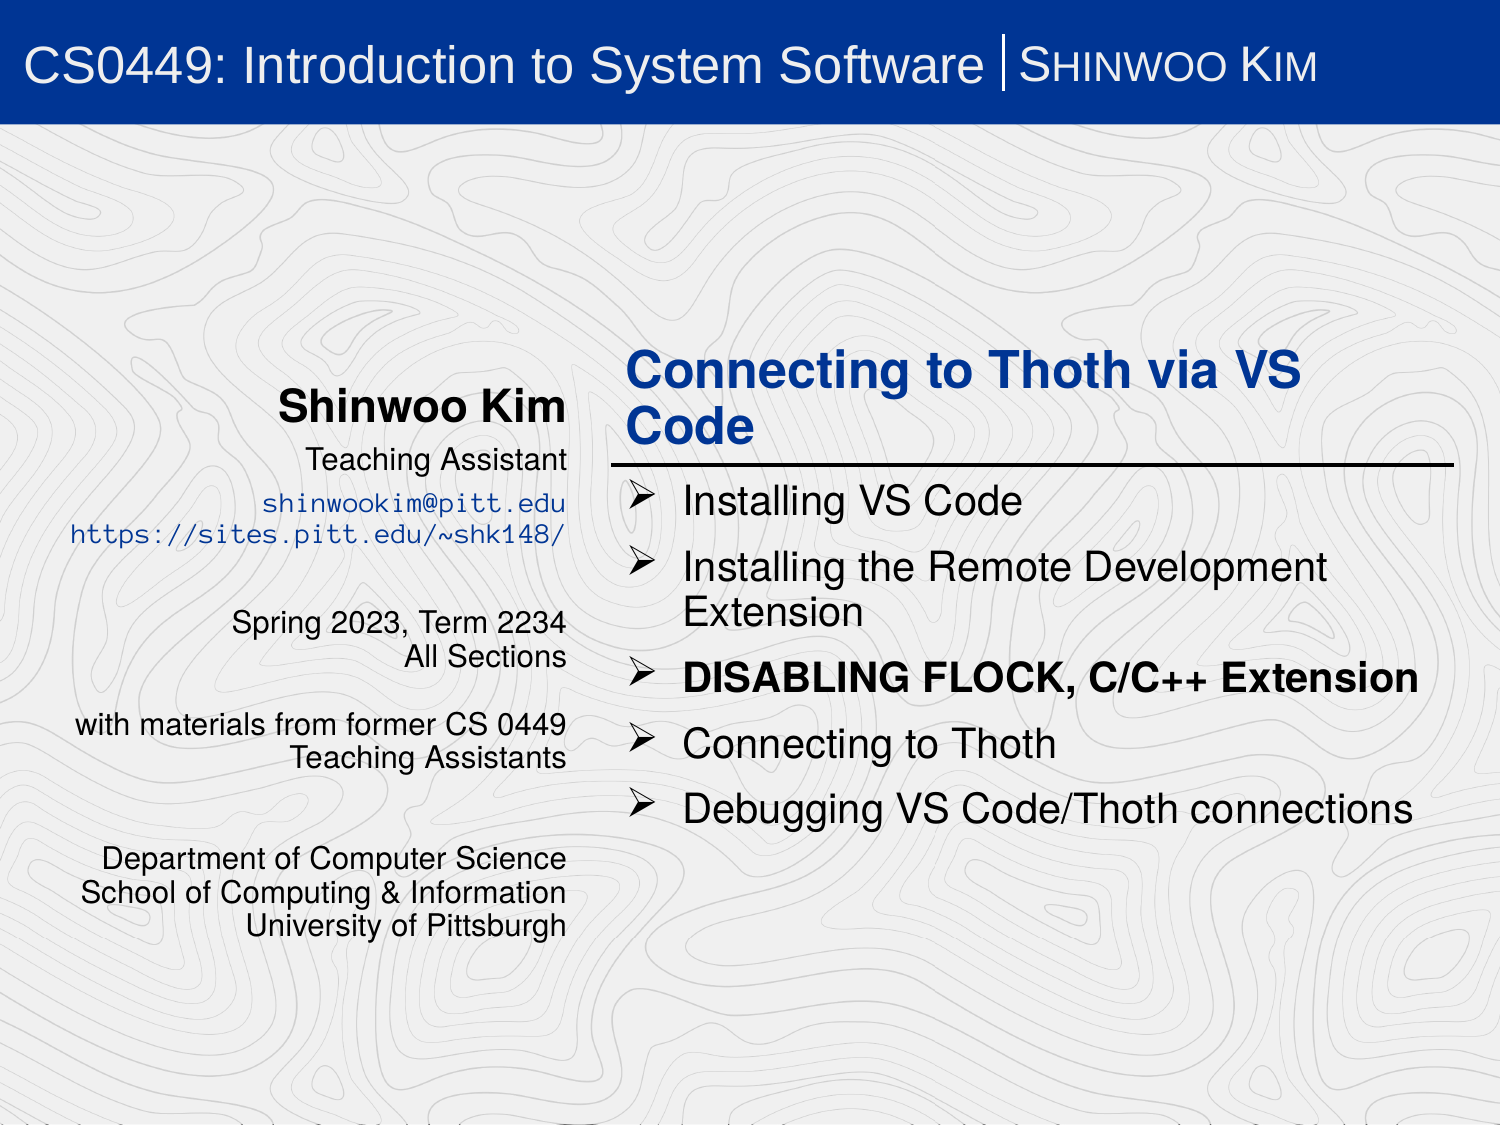

# CS0449: Introduction to System Software
SHINWOO KIM
Connecting to Thoth via VS Code
Shinwoo Kim
Teaching Assistant
shinwookim@pitt.edu
https://sites.pitt.edu/~shk148/

Spring 2023, Term 2234
All Sections

with materials from former CS 0449 Teaching Assistants

Department of Computer Science
School of Computing & Information
University of Pittsburgh

Installing VS Code
Installing the Remote Development Extension
DISABLING FLOCK, C/C++ Extension
Connecting to Thoth
Debugging VS Code/Thoth connections